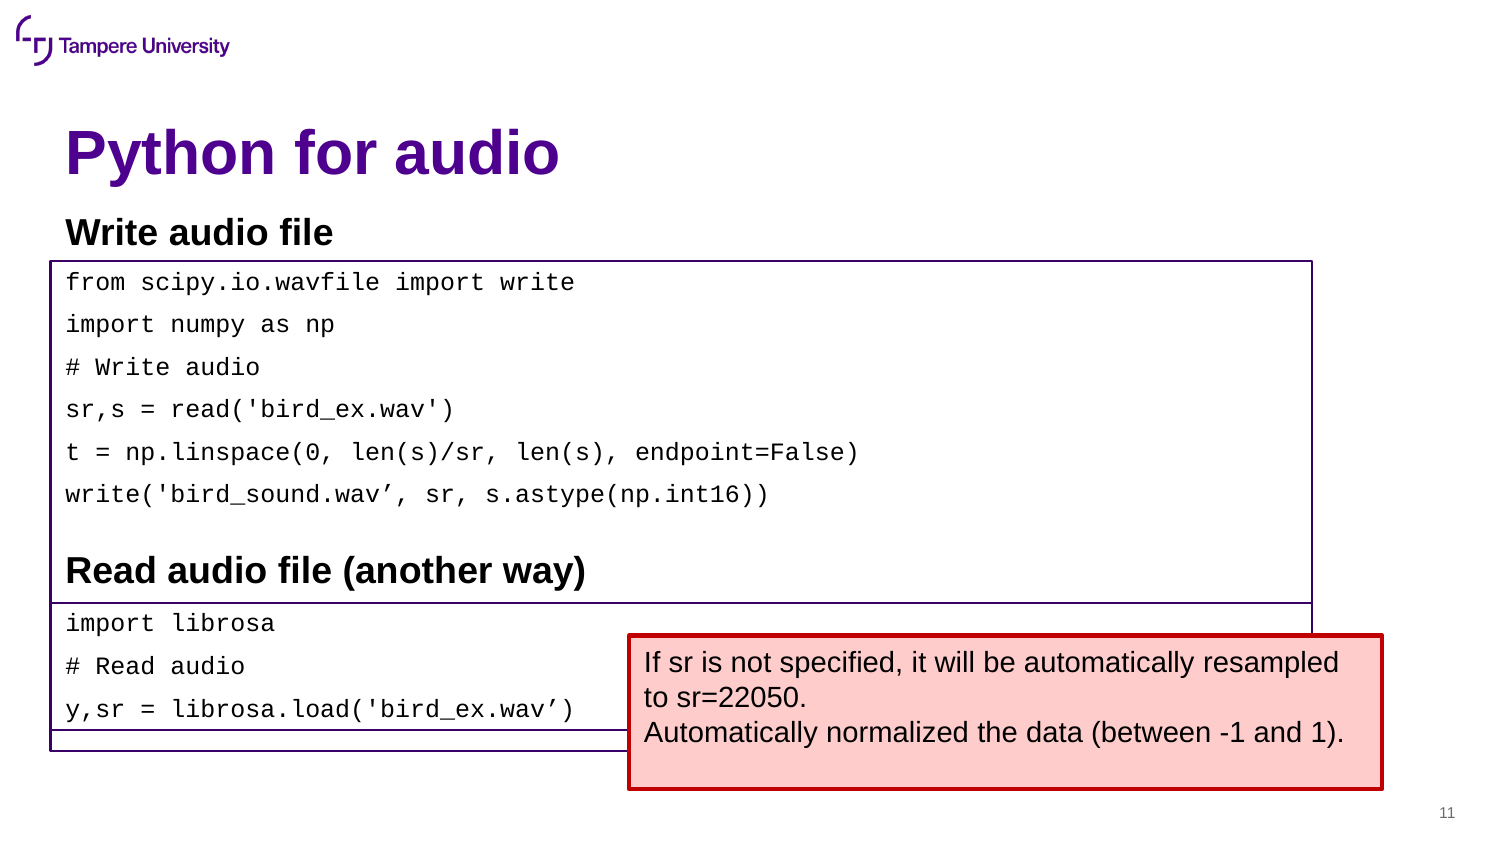

# Python for audio
Write audio file
from scipy.io.wavfile import write
import numpy as np
# Write audio
sr,s = read('bird_ex.wav')
t = np.linspace(0, len(s)/sr, len(s), endpoint=False)
write('bird_sound.wav’, sr, s.astype(np.int16))
Read audio file (another way)
import librosa
# Read audio
y,sr = librosa.load('bird_ex.wav’)
If sr is not specified, it will be automatically resampled to sr=22050.
Automatically normalized the data (between -1 and 1).

11